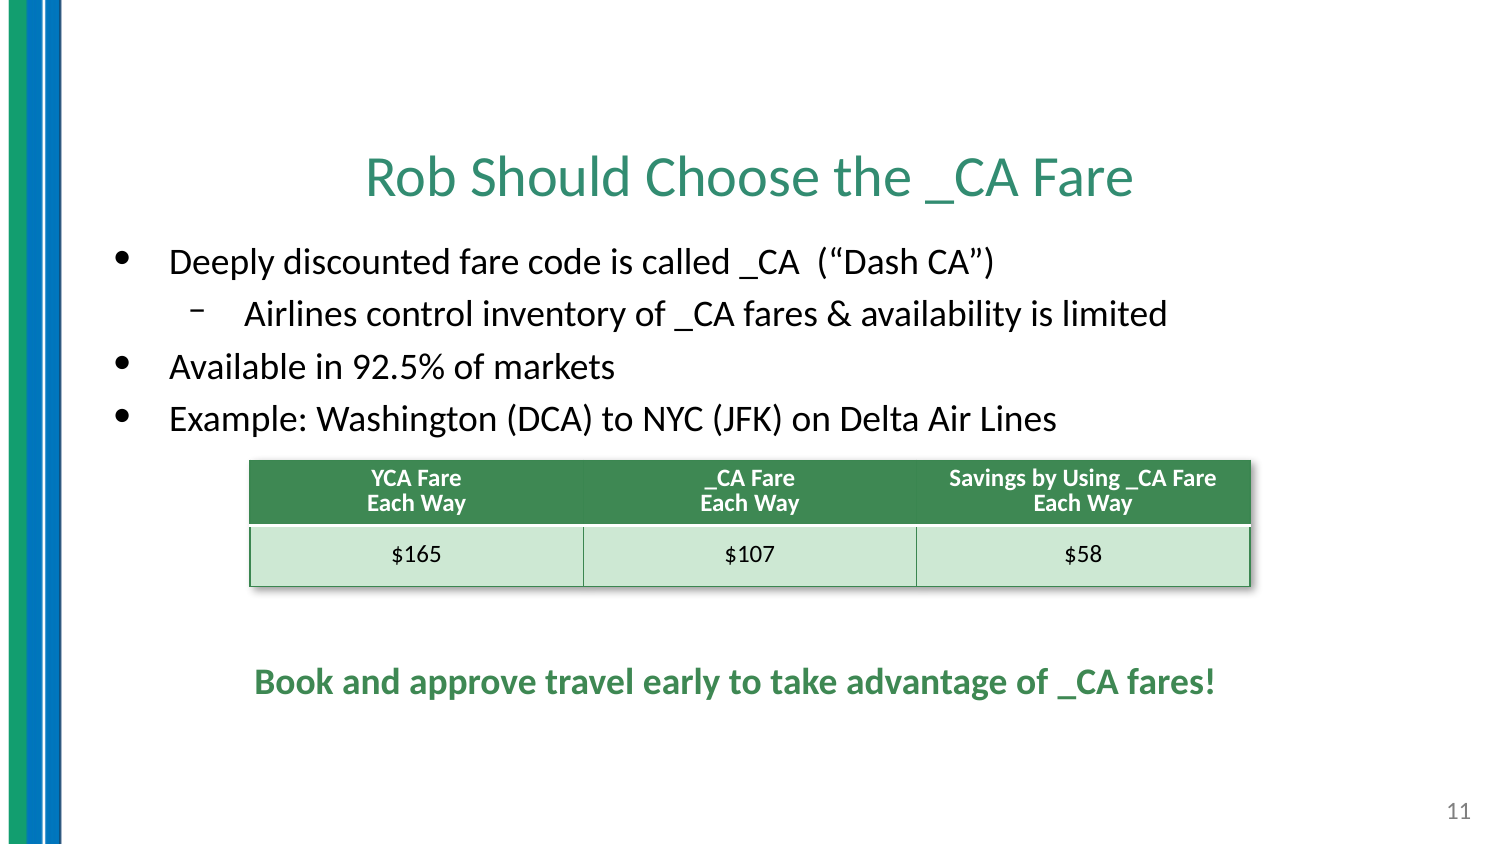

# Rob Should Choose the _CA Fare
Deeply discounted fare code is called _CA  (“Dash CA”)
Airlines control inventory of _CA fares & availability is limited
Available in 92.5% of markets
Example: Washington (DCA) to NYC (JFK) on Delta Air Lines

Book and approve travel early to take advantage of _CA fares!
| YCA Fare Each Way | \_CA Fare Each Way | Savings by Using \_CA Fare Each Way |
| --- | --- | --- |
| $165 | $107 | $58 |